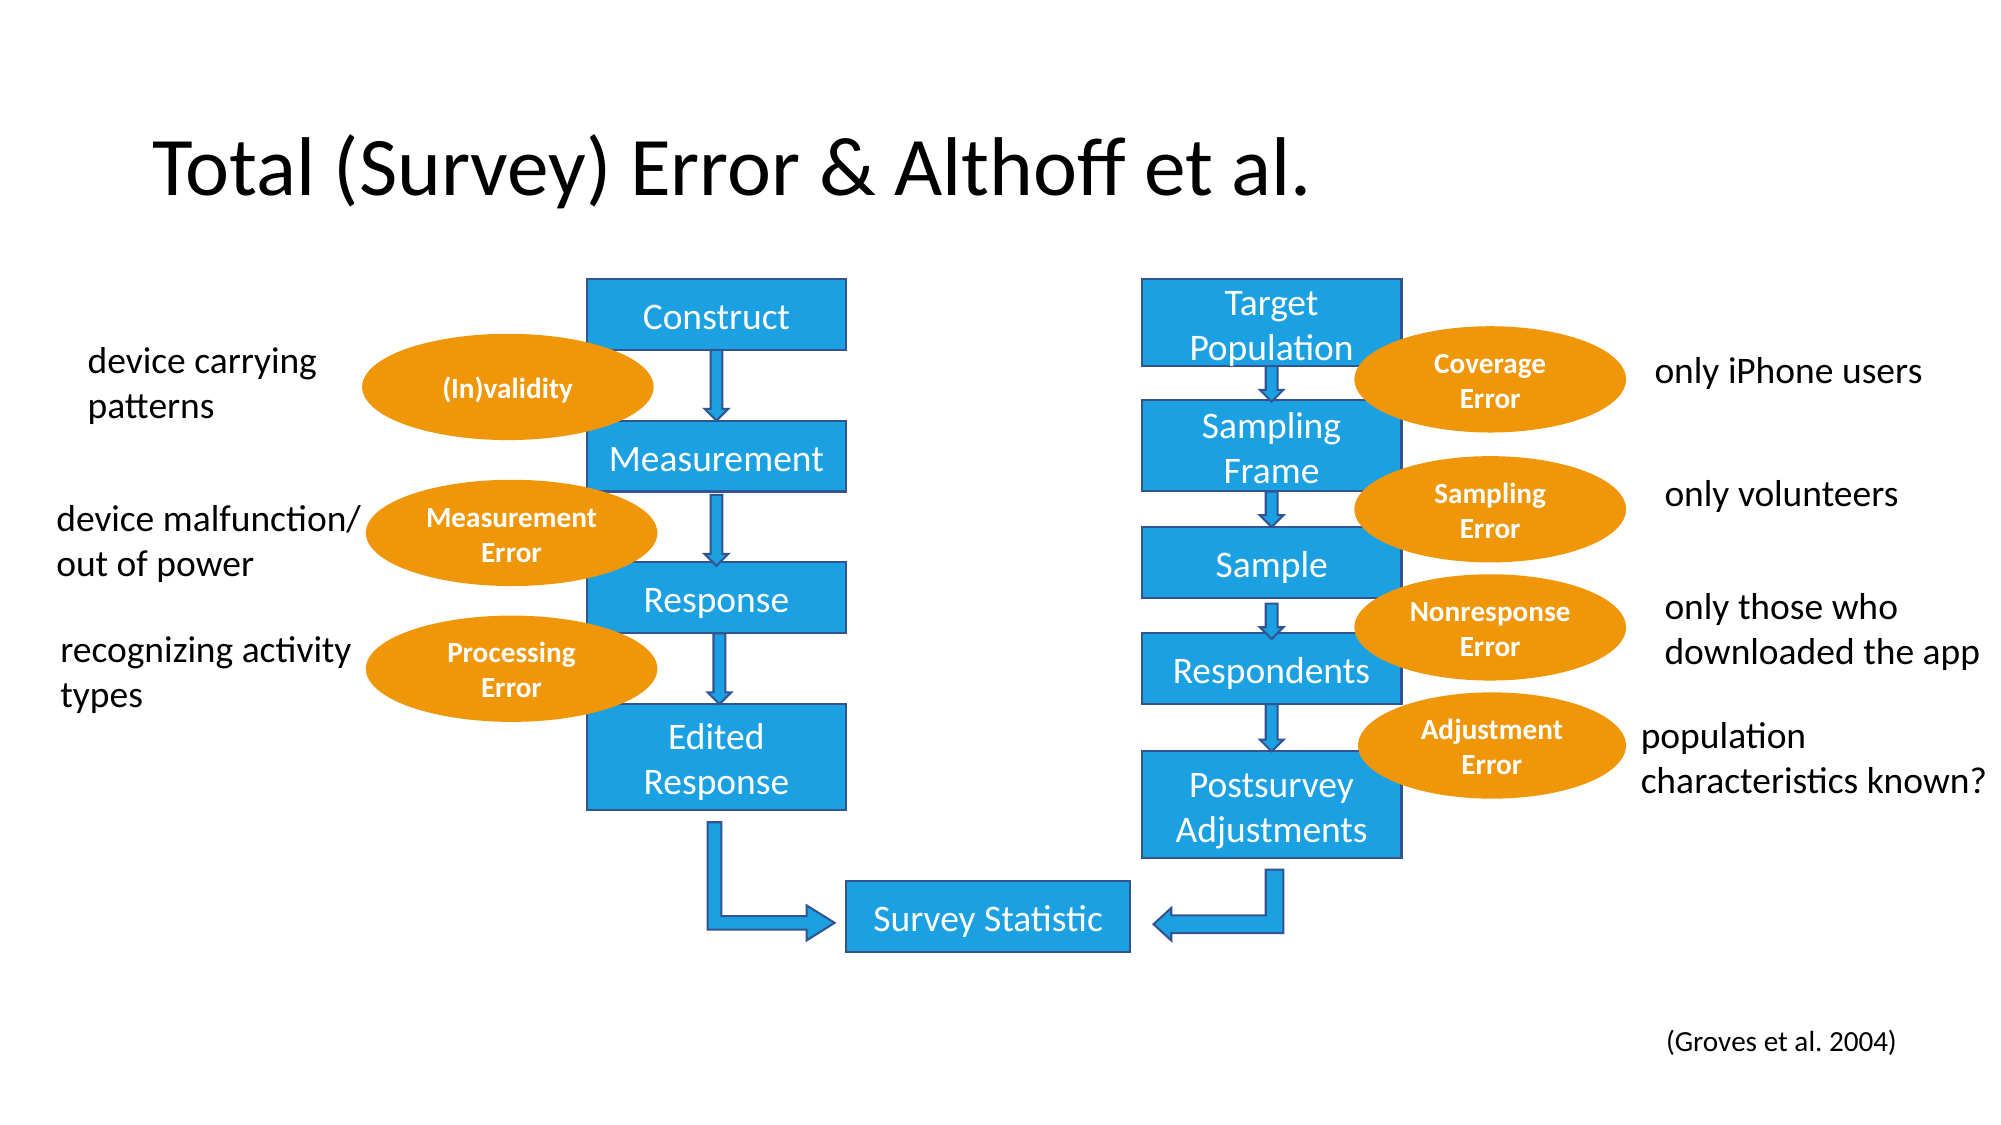

# Total (Survey) Error & Althoff et al.
Construct
Target Population
Coverage Error
device carrying
patterns
(In)validity
only iPhone users

Sampling Frame
Measurement
Sampling Error
only volunteers
Measurement Error
device malfunction/
out of power

Sample
Response
Nonresponse Error
only those who downloaded the app

Processing Error
recognizing activity types

Respondents
Adjustment Error
Edited Response

population characteristics known?
Postsurvey Adjustments

Survey Statistic
(Groves et al. 2004)